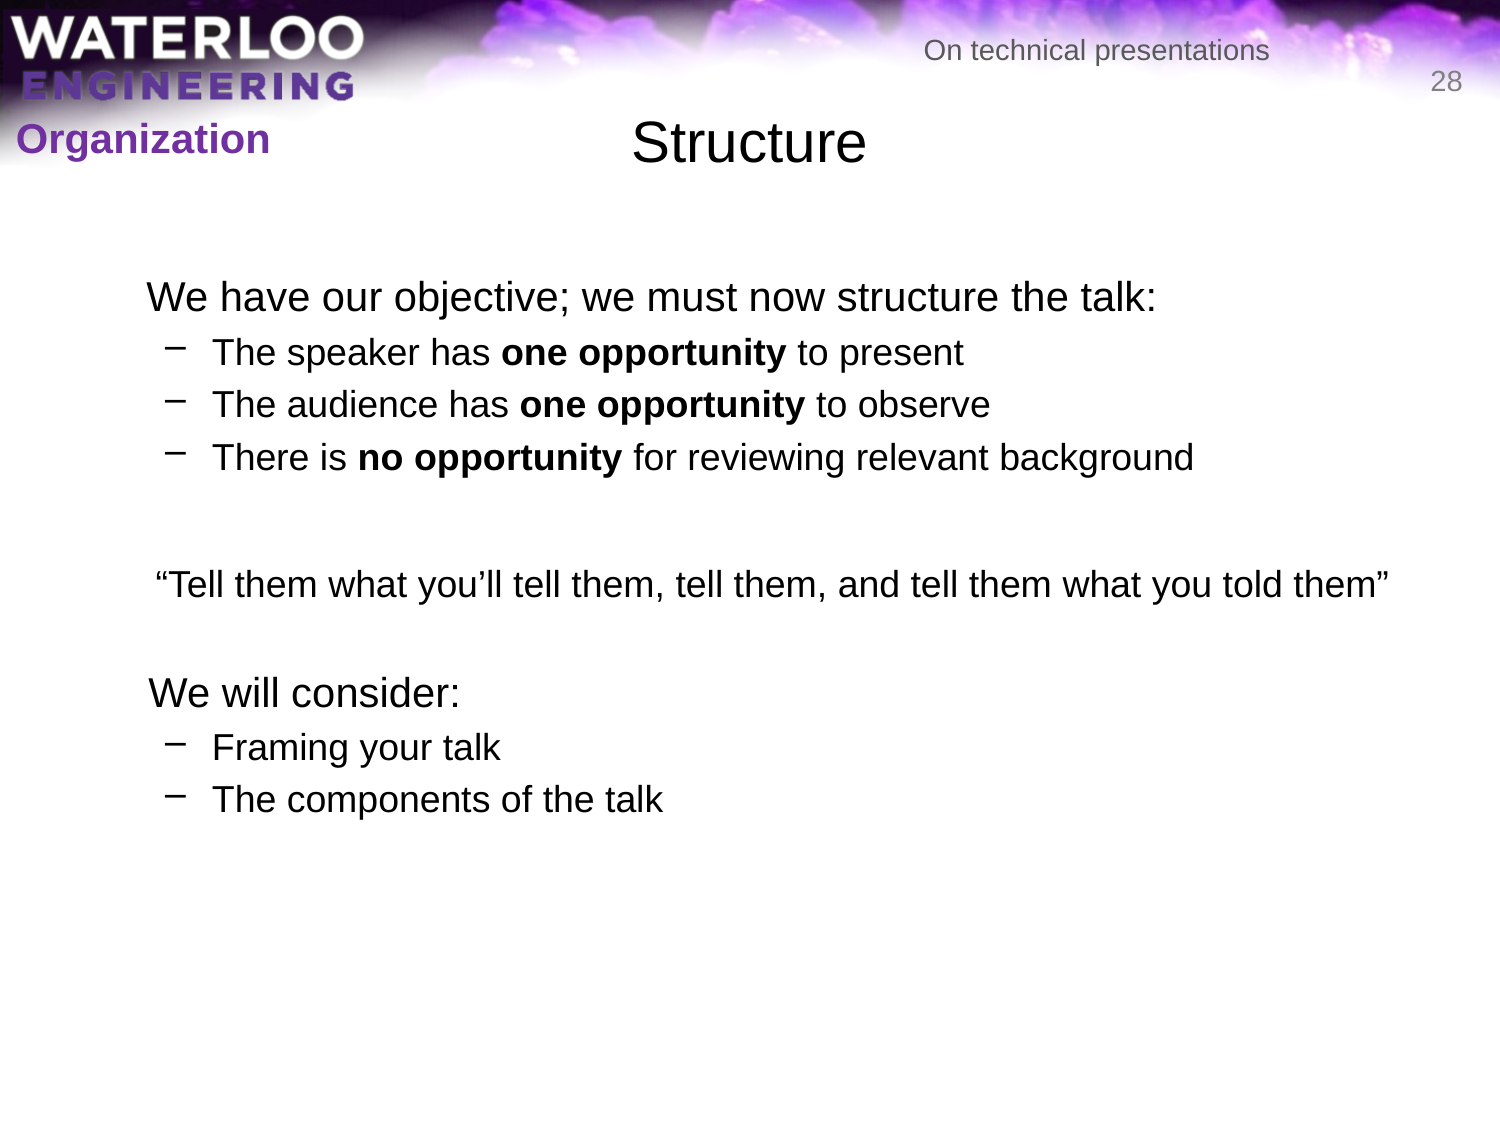

# Structure
28
Organization
	We have our objective; we must now structure the talk:
The speaker has one opportunity to present
The audience has one opportunity to observe
There is no opportunity for reviewing relevant background

“Tell them what you’ll tell them, tell them, and tell them what you told them”

	We will consider:
Framing your talk
The components of the talk